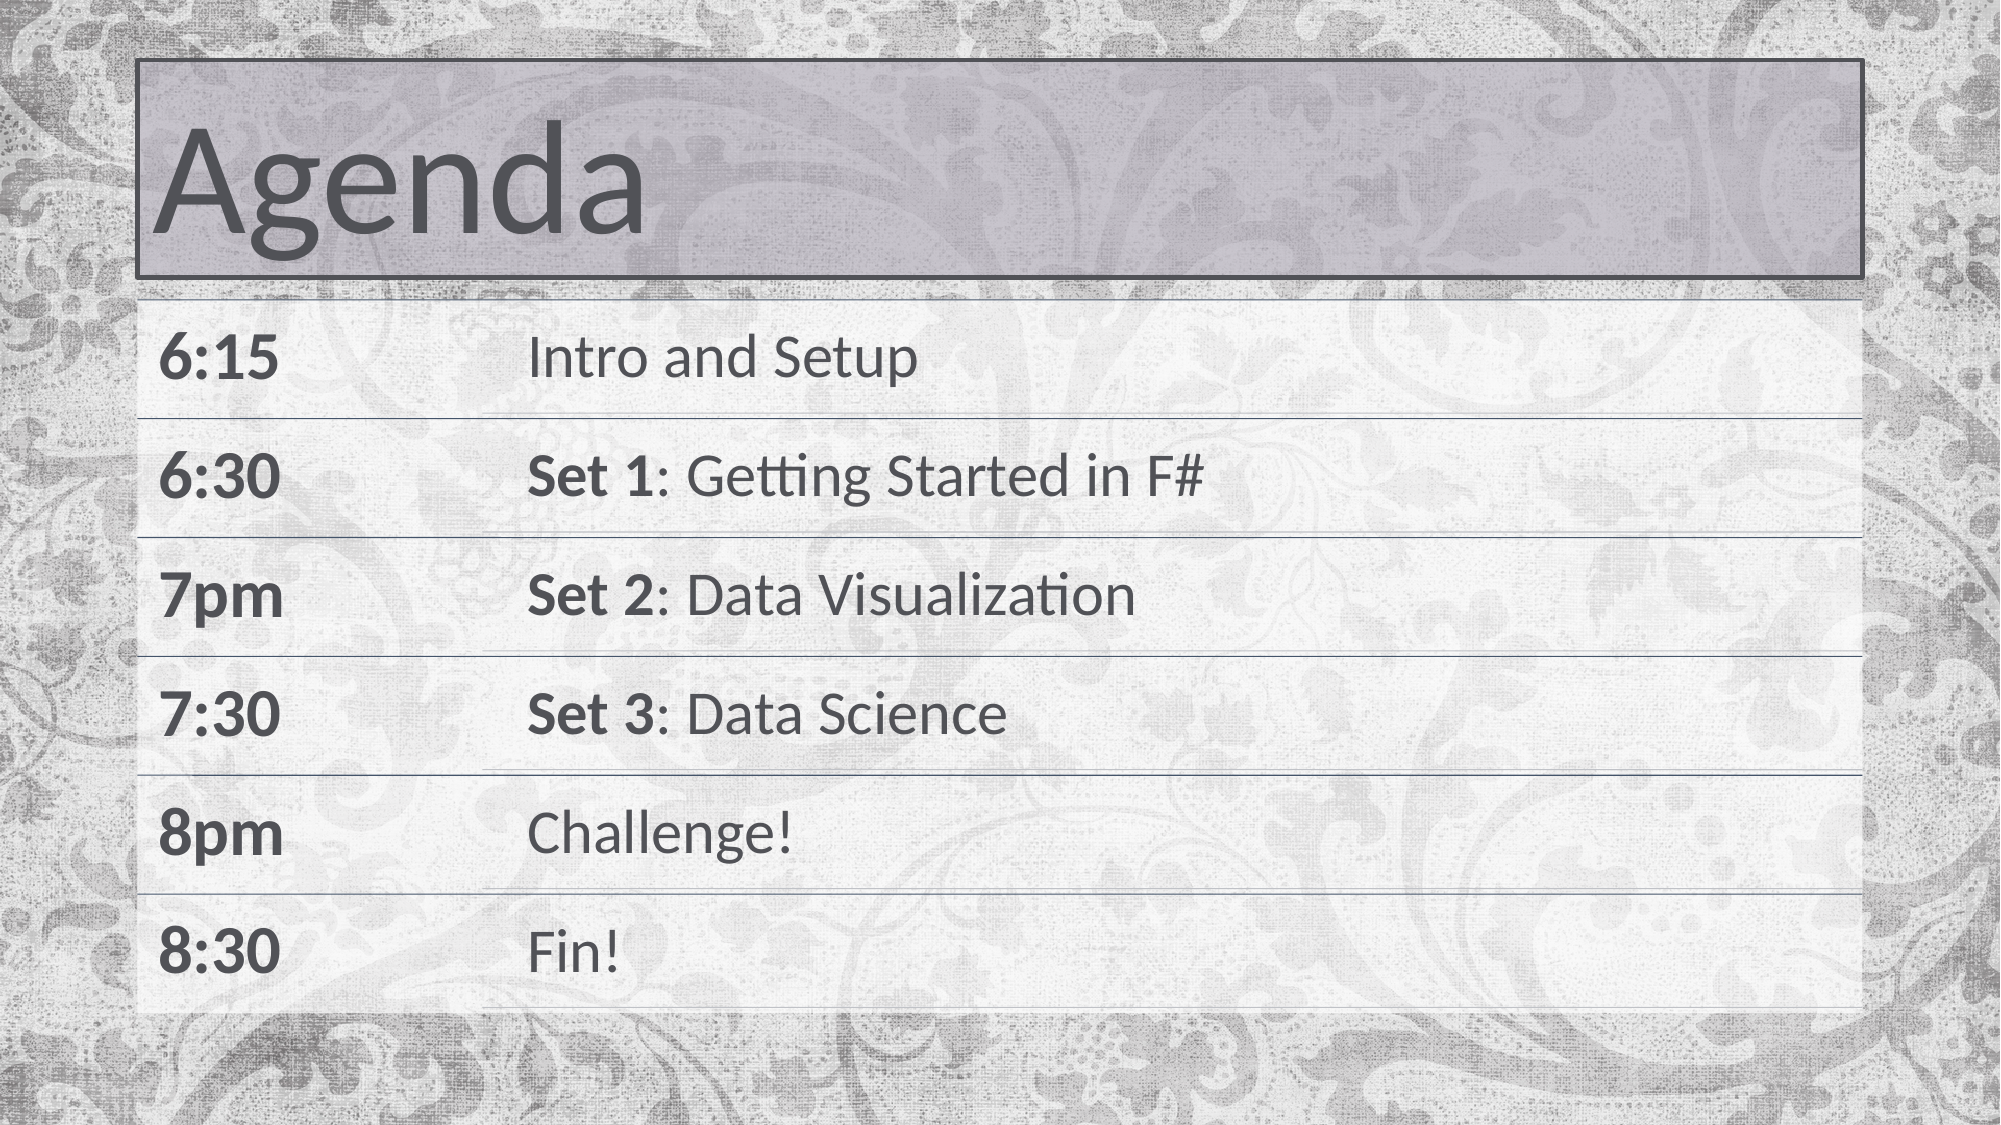

# Agenda
6:15
Intro and Setup
6:30
Set 1: Getting Started in F#
7pm
Set 2: Data Visualization
7:30
Set 3: Data Science
8pm
Challenge!
8:30
Fin!